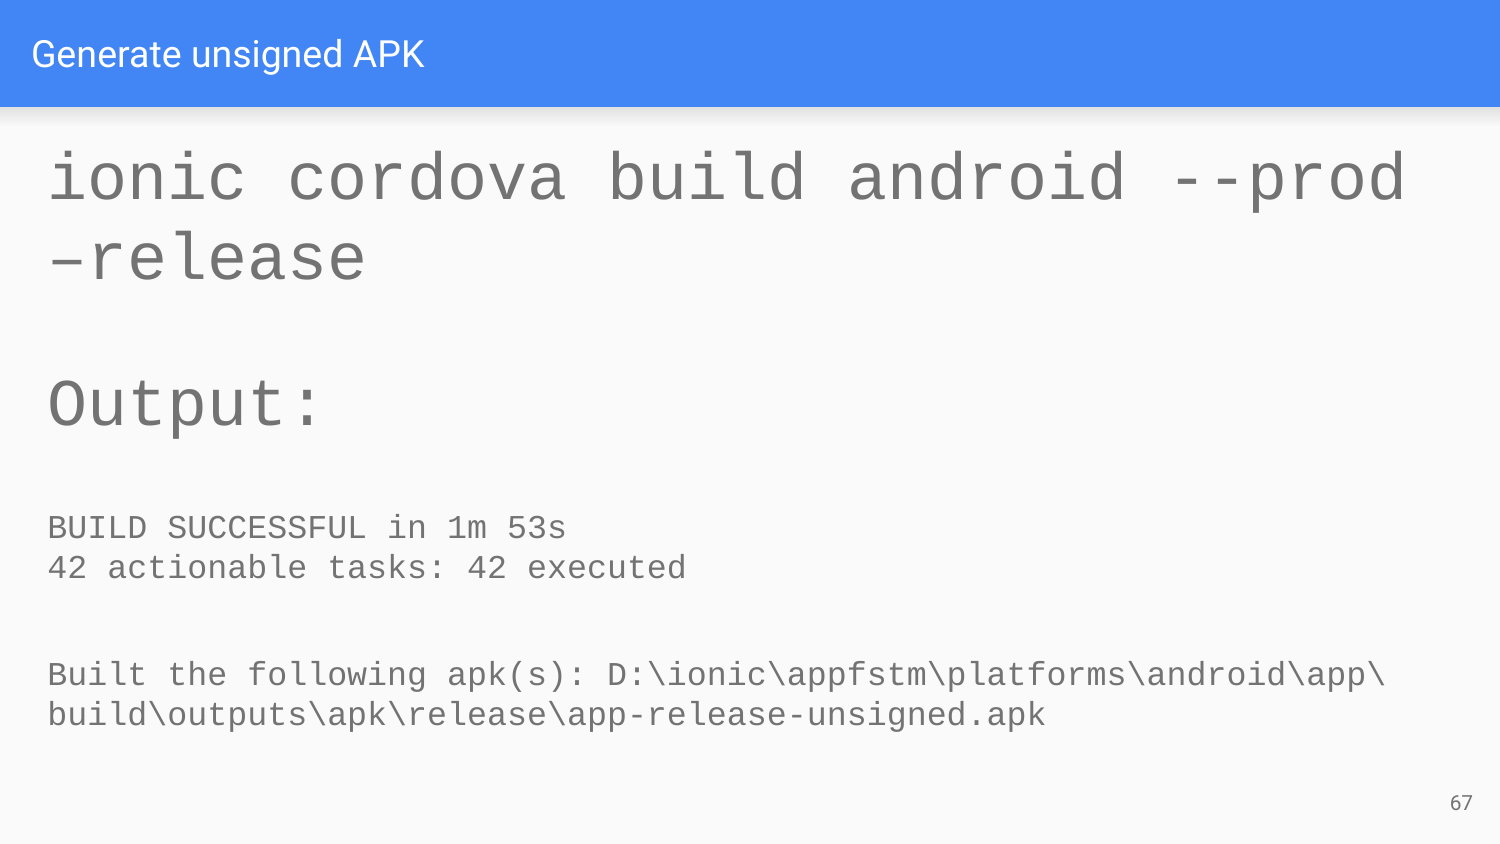

# Generate unsigned APK
ionic cordova build android --prod –release
Output:
BUILD SUCCESSFUL in 1m 53s
42 actionable tasks: 42 executed
Built the following apk(s): D:\ionic\appfstm\platforms\android\app\build\outputs\apk\release\app-release-unsigned.apk
67